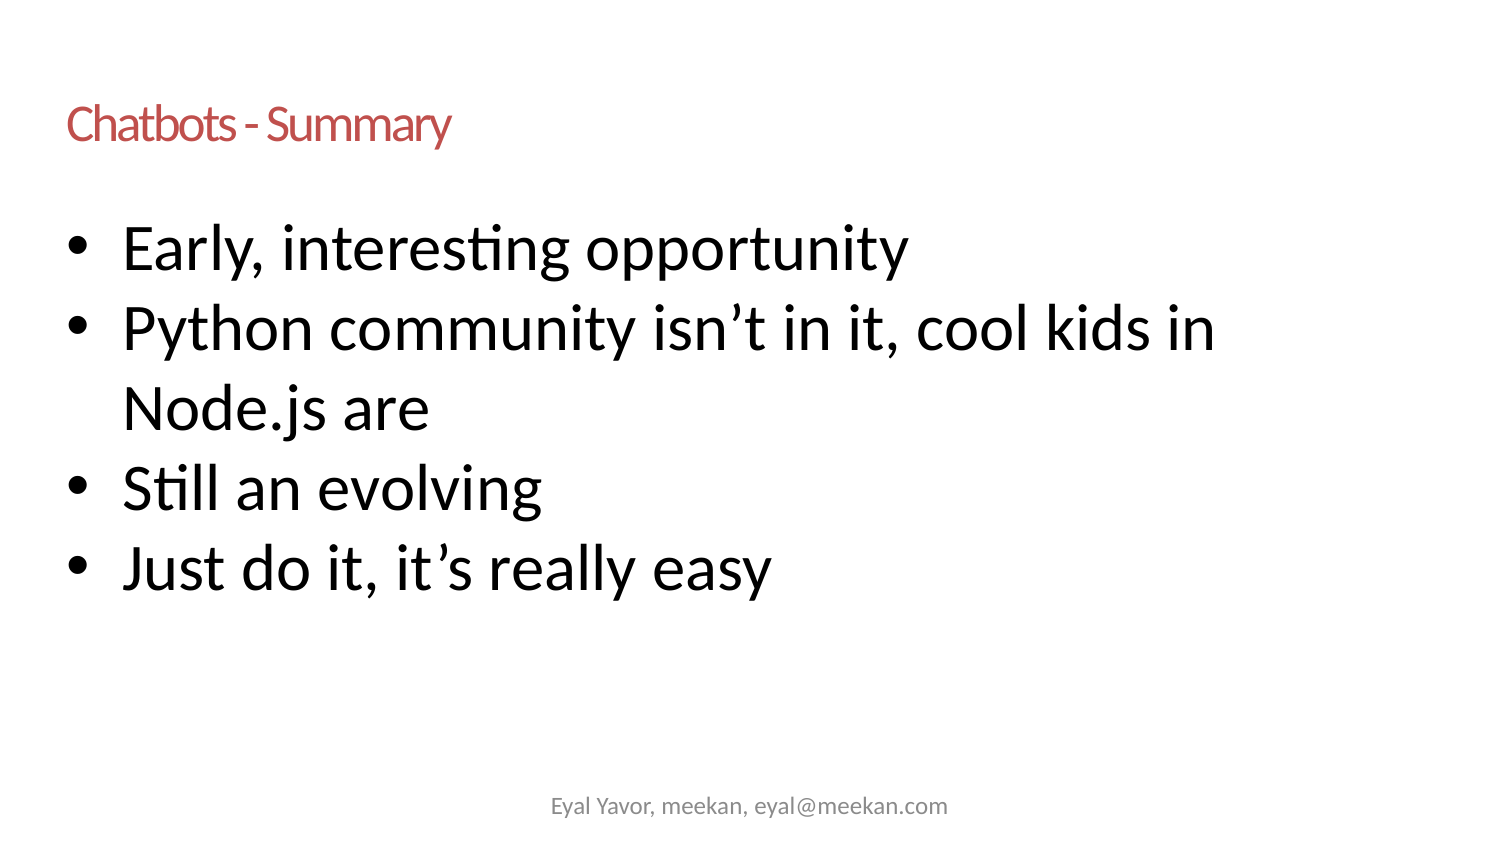

# Chatbots - Summary
Early, interesting opportunity
Python community isn’t in it, cool kids in Node.js are
Still an evolving
Just do it, it’s really easy

Eyal Yavor, meekan, eyal@meekan.com